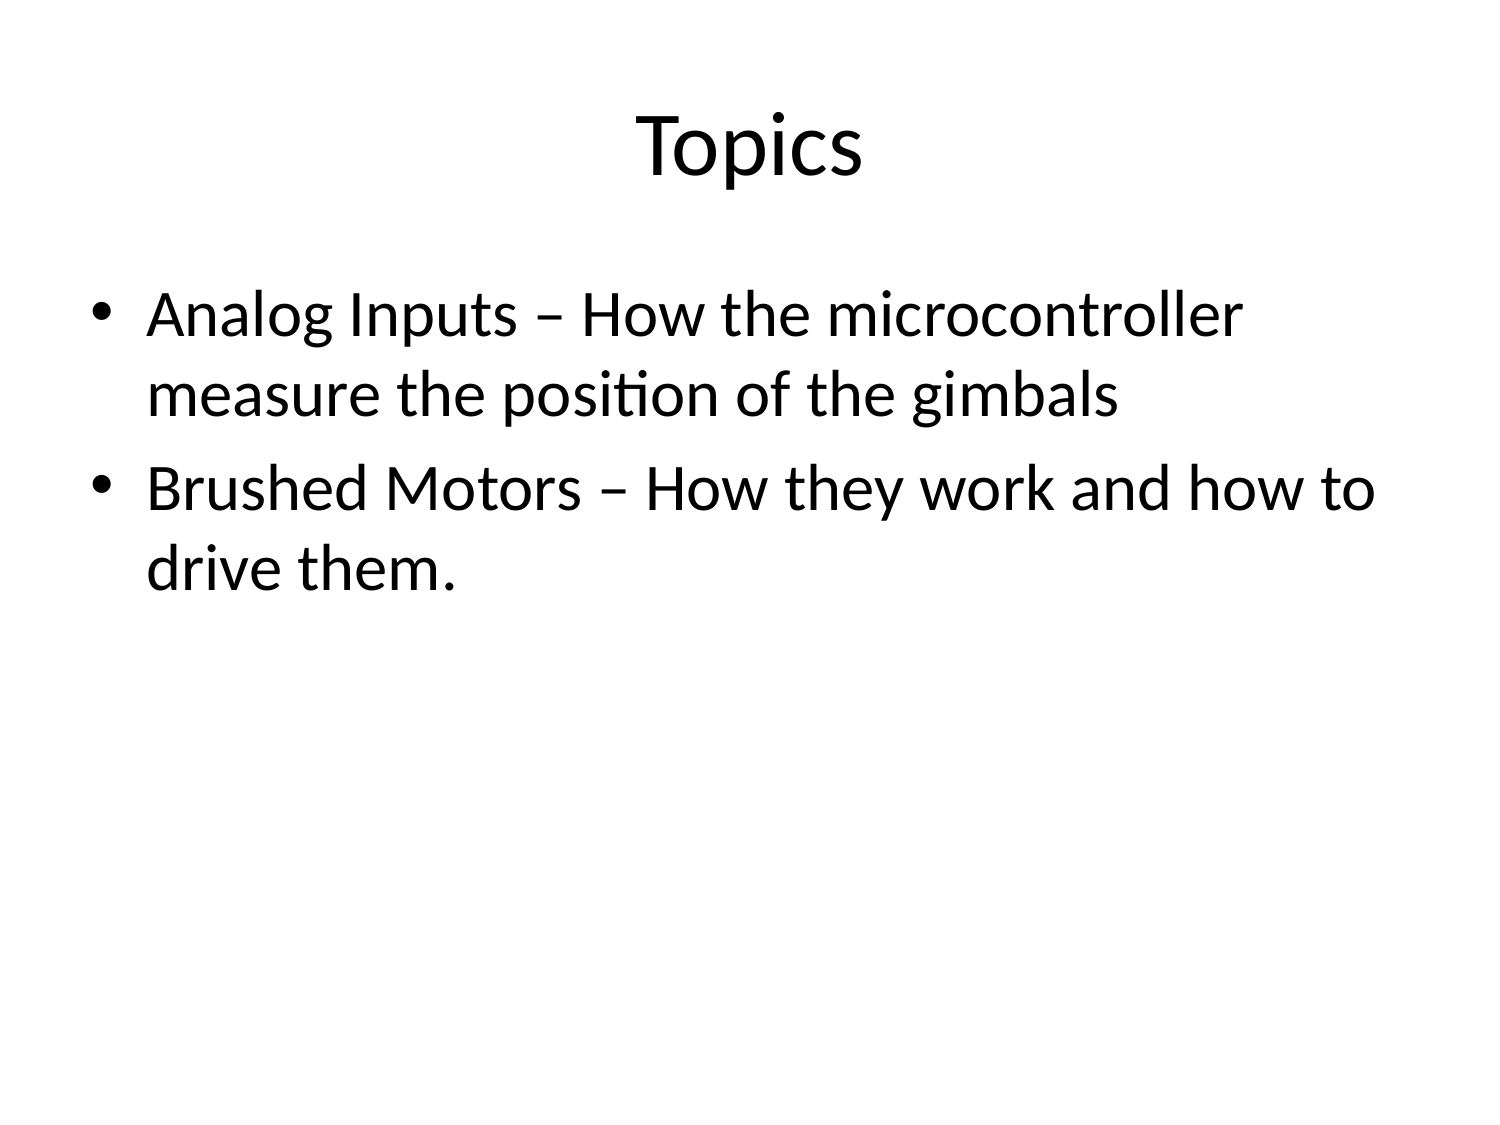

# Topics
Analog Inputs – How the microcontroller measure the position of the gimbals
Brushed Motors – How they work and how to drive them.